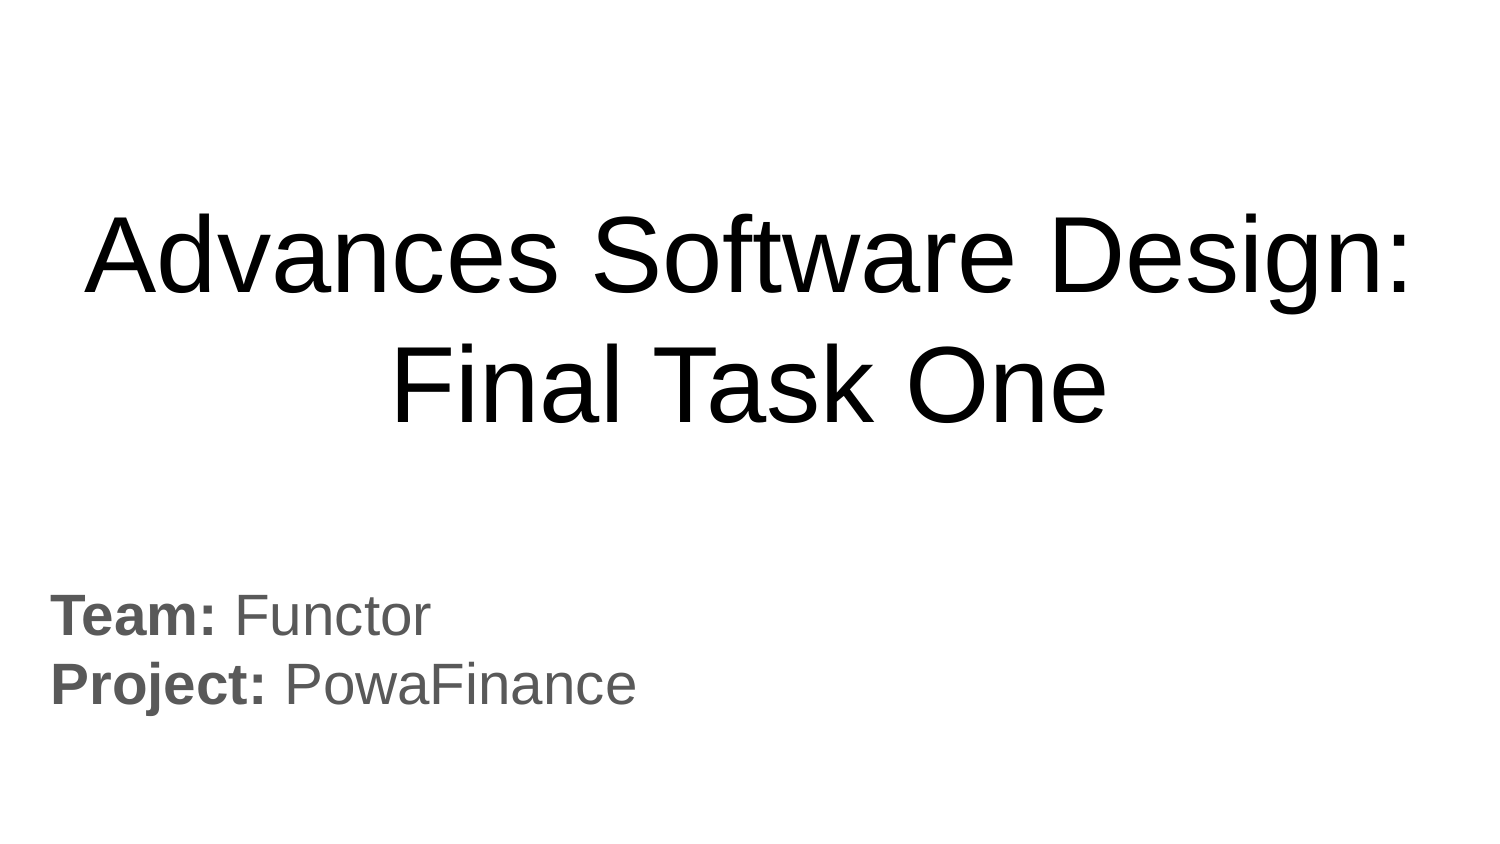

# Advances Software Design: Final Task One
Team: Functor
Project: PowaFinance